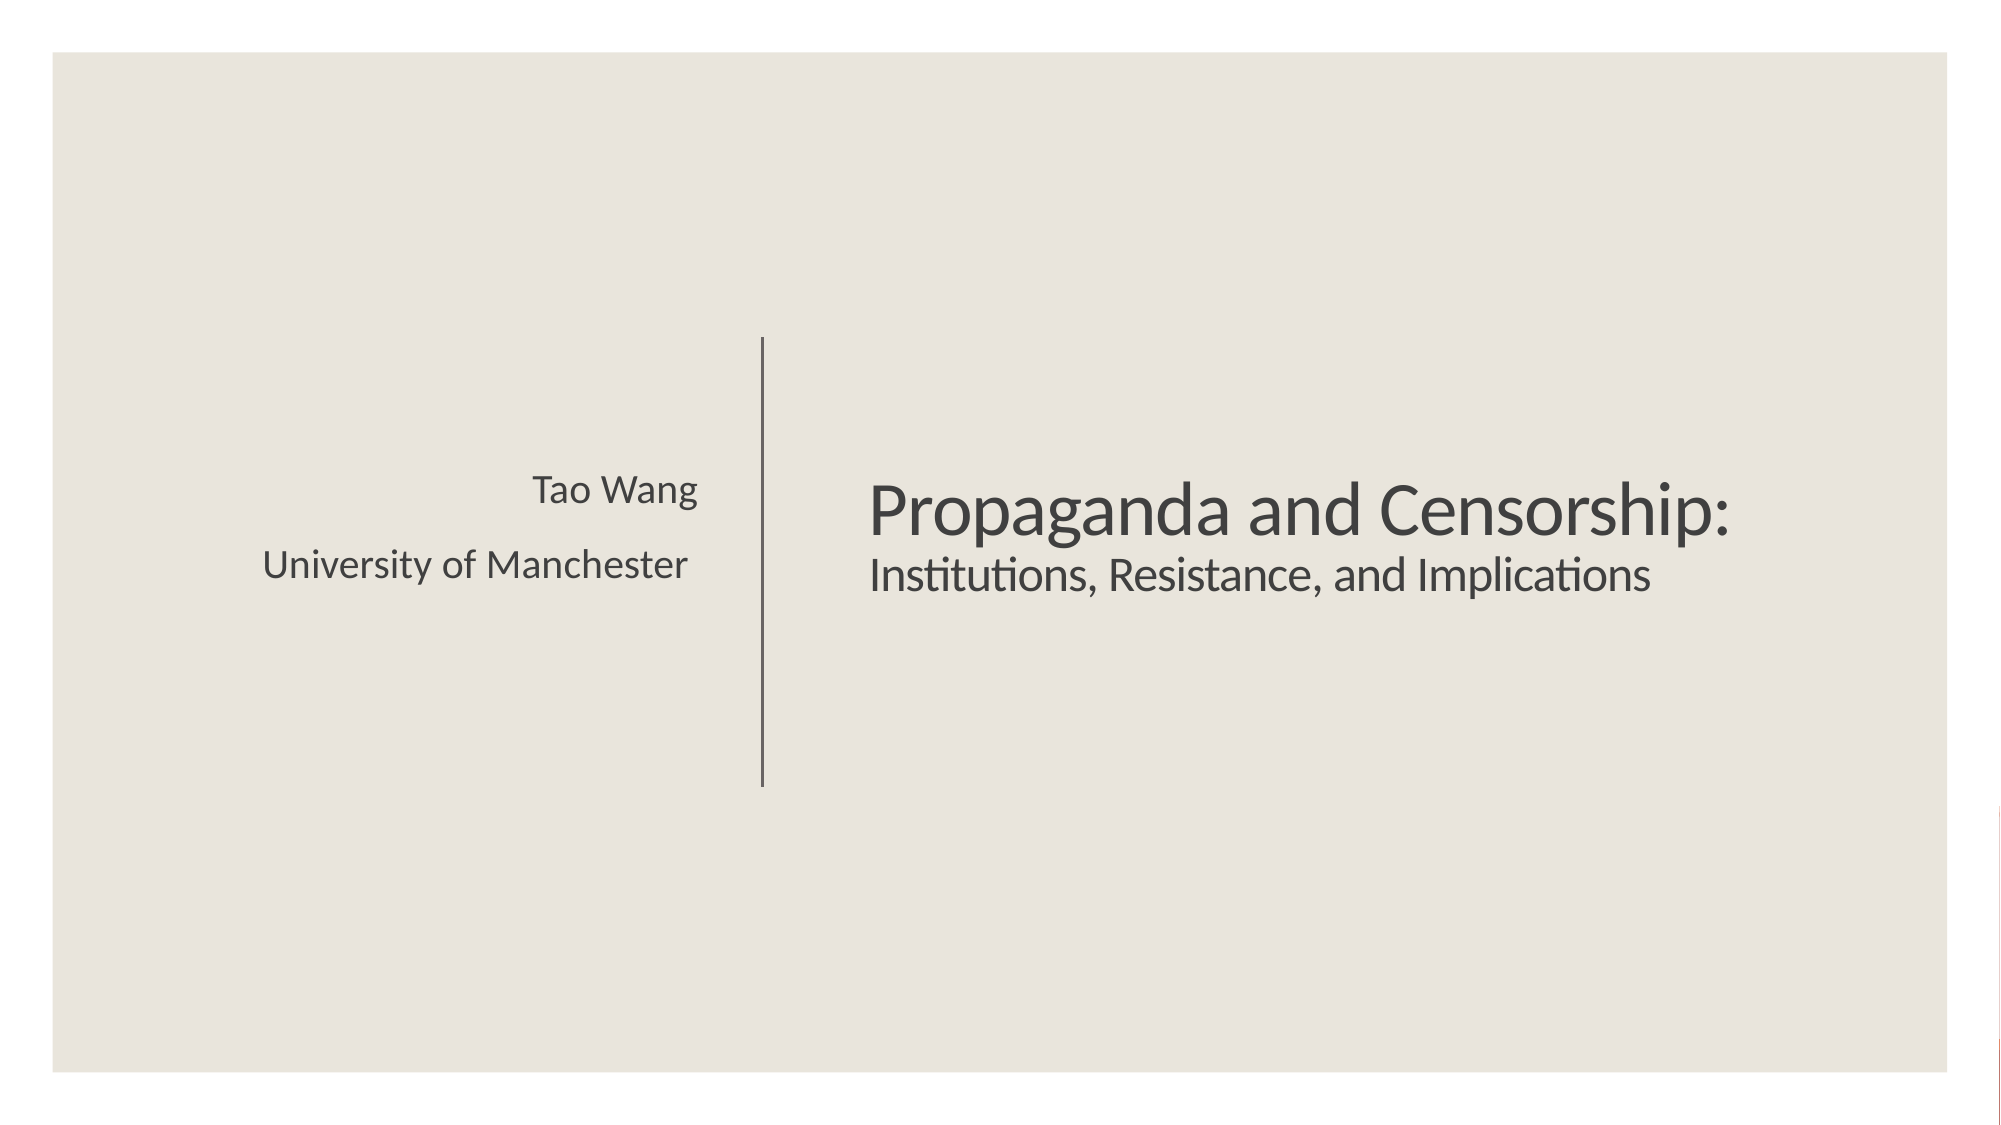

# Propaganda and Censorship: Institutions, Resistance, and Implications
Tao Wang
University of Manchester